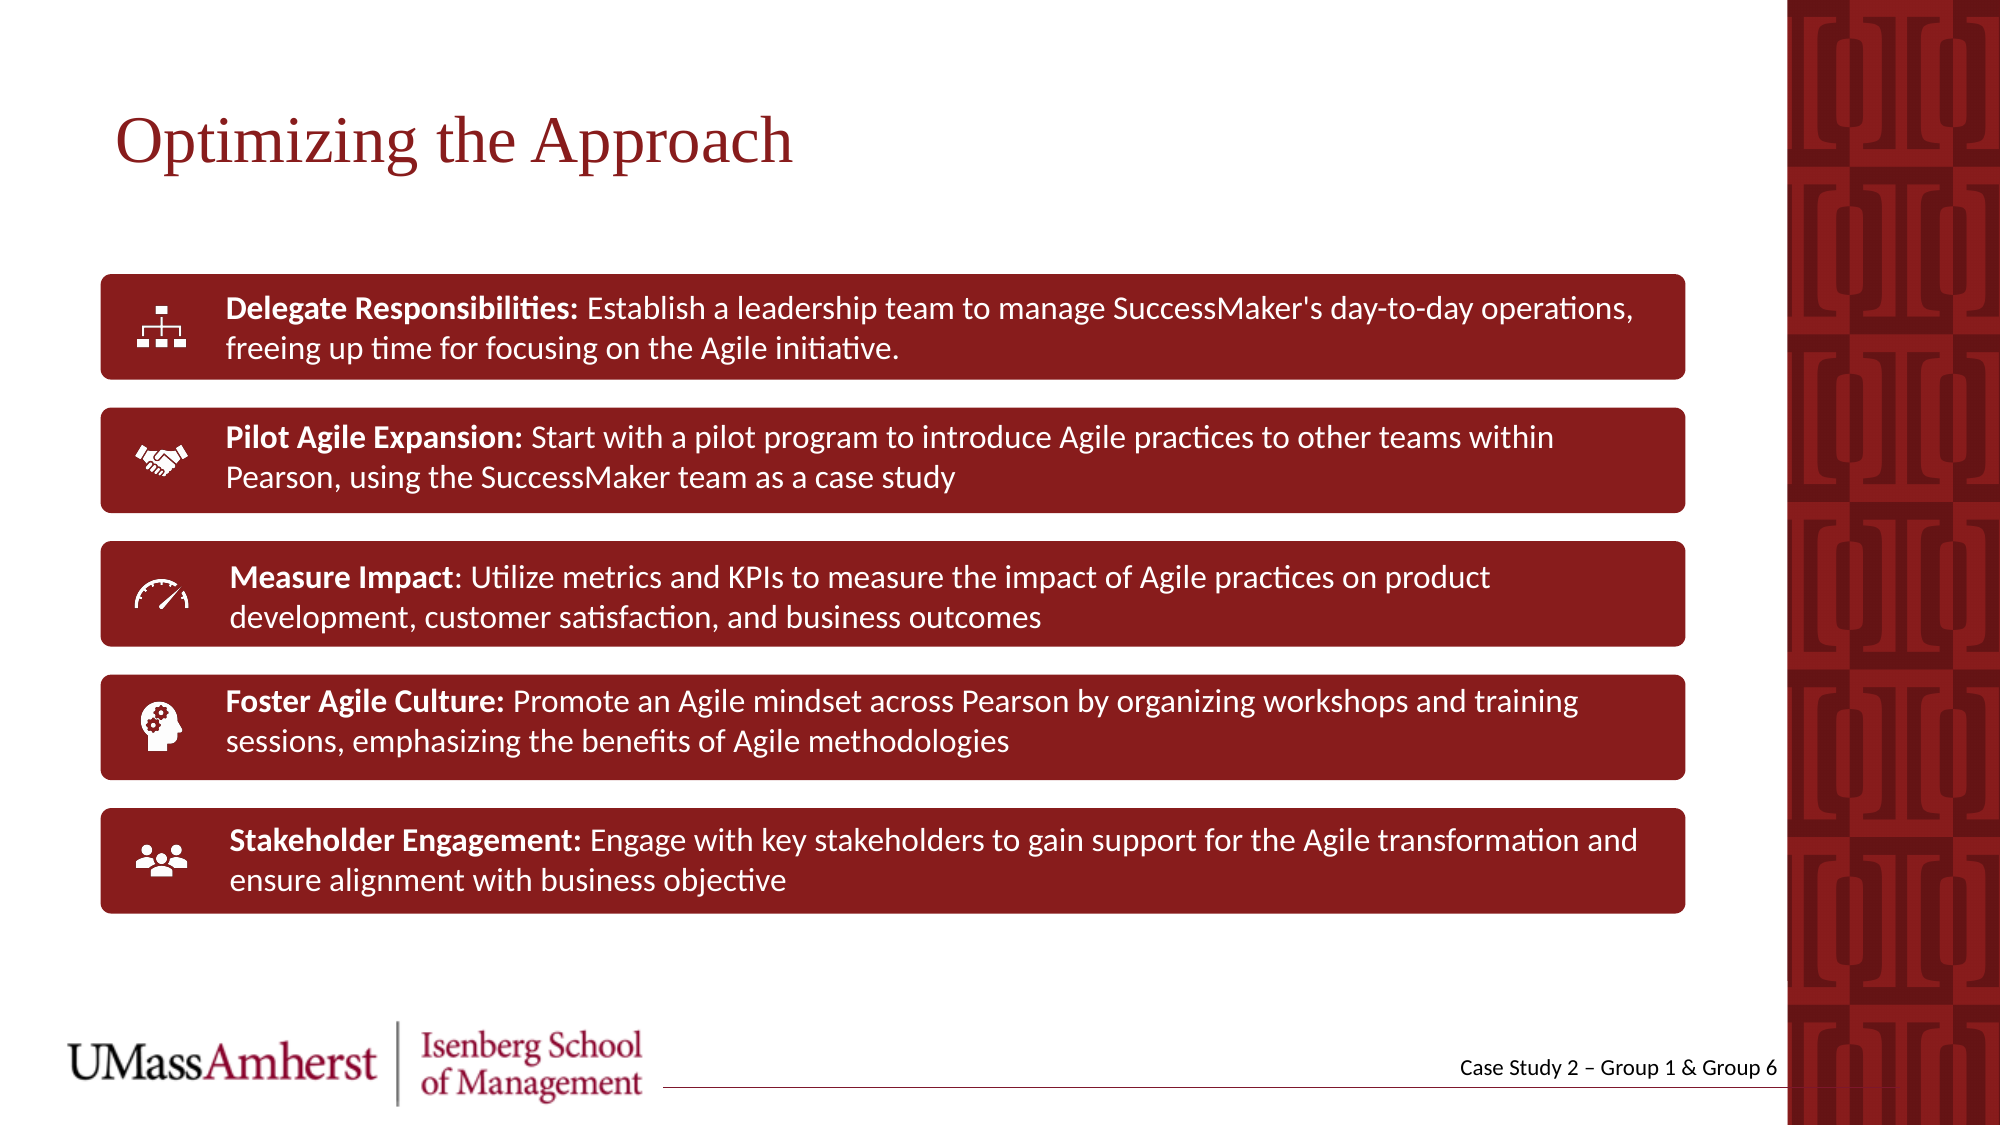

Optimizing the Approach

Delegate Responsibilities: Establish a leadership team to manage SuccessMaker's day-to-day operations, freeing up time for focusing on the Agile initiative.
Pilot Agile Expansion: Start with a pilot program to introduce Agile practices to other teams within Pearson, using the SuccessMaker team as a case study
Measure Impact: Utilize metrics and KPIs to measure the impact of Agile practices on product development, customer satisfaction, and business outcomes
Foster Agile Culture: Promote an Agile mindset across Pearson by organizing workshops and training sessions, emphasizing the benefits of Agile methodologies
Stakeholder Engagement: Engage with key stakeholders to gain support for the Agile transformation and ensure alignment with business objective